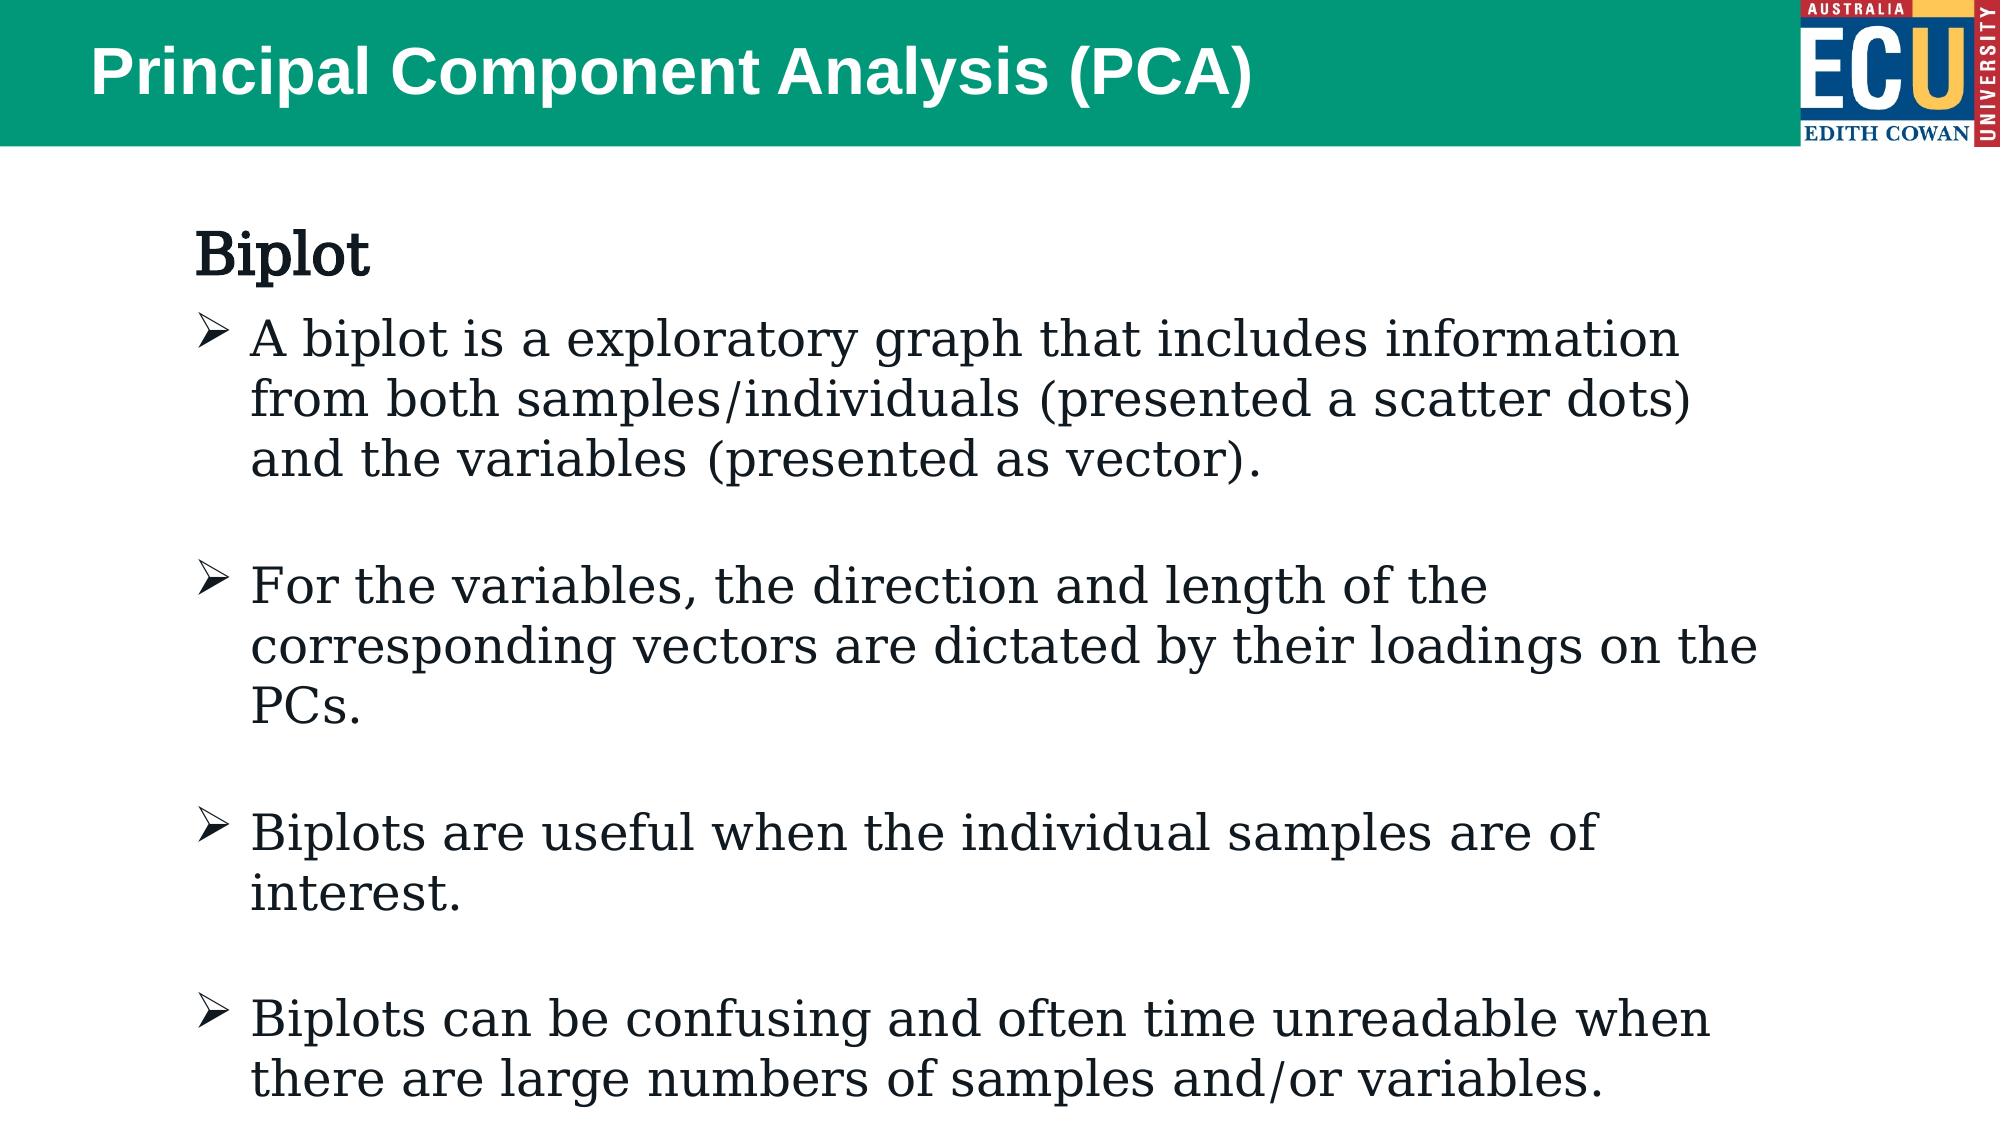

# Principal Component Analysis (PCA)
Biplot
A biplot is a exploratory graph that includes information from both samples/individuals (presented a scatter dots) and the variables (presented as vector).

For the variables, the direction and length of the corresponding vectors are dictated by their loadings on the PCs.

Biplots are useful when the individual samples are of interest.

Biplots can be confusing and often time unreadable when there are large numbers of samples and/or variables.